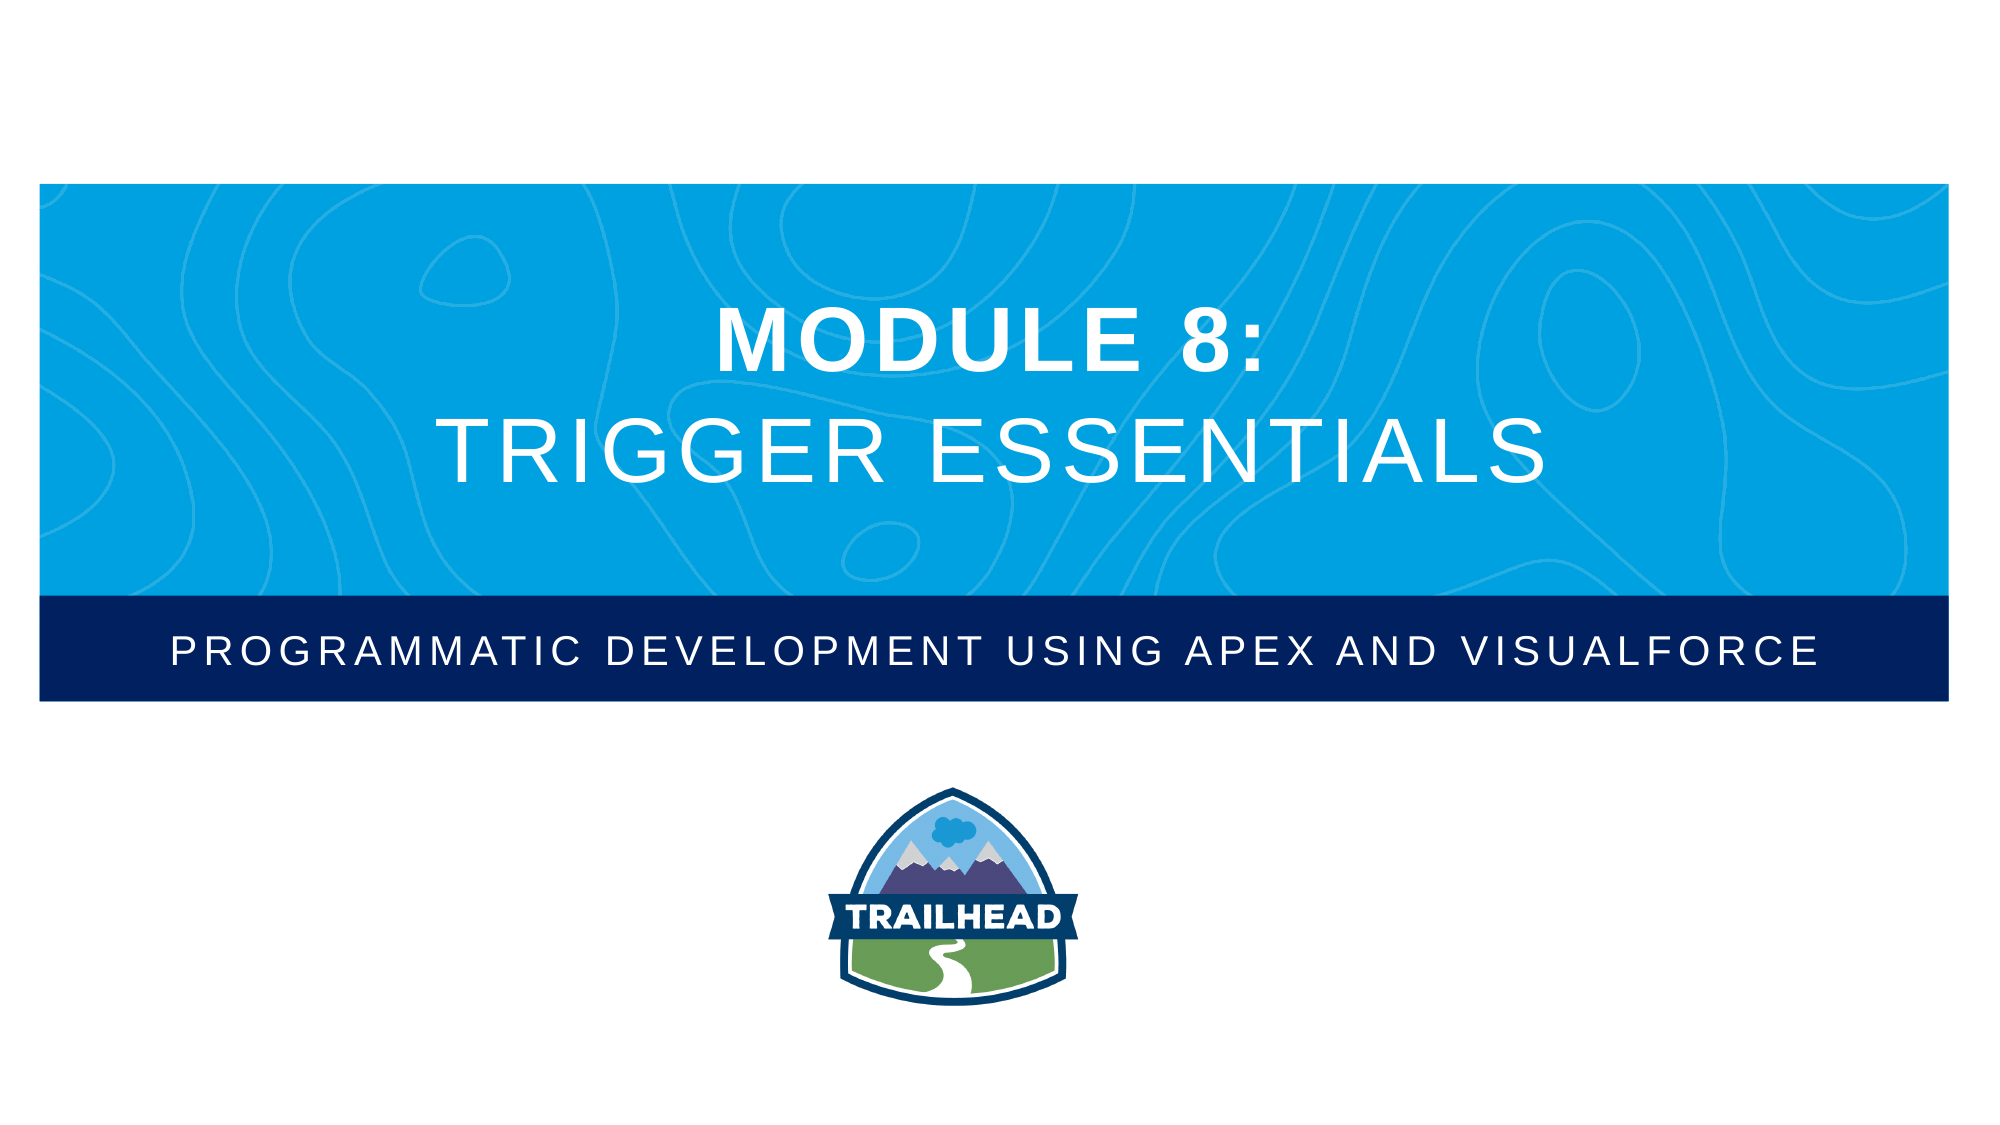

Module 8:
Trigger Essentials
Programmatic Development using Apex and Visualforce